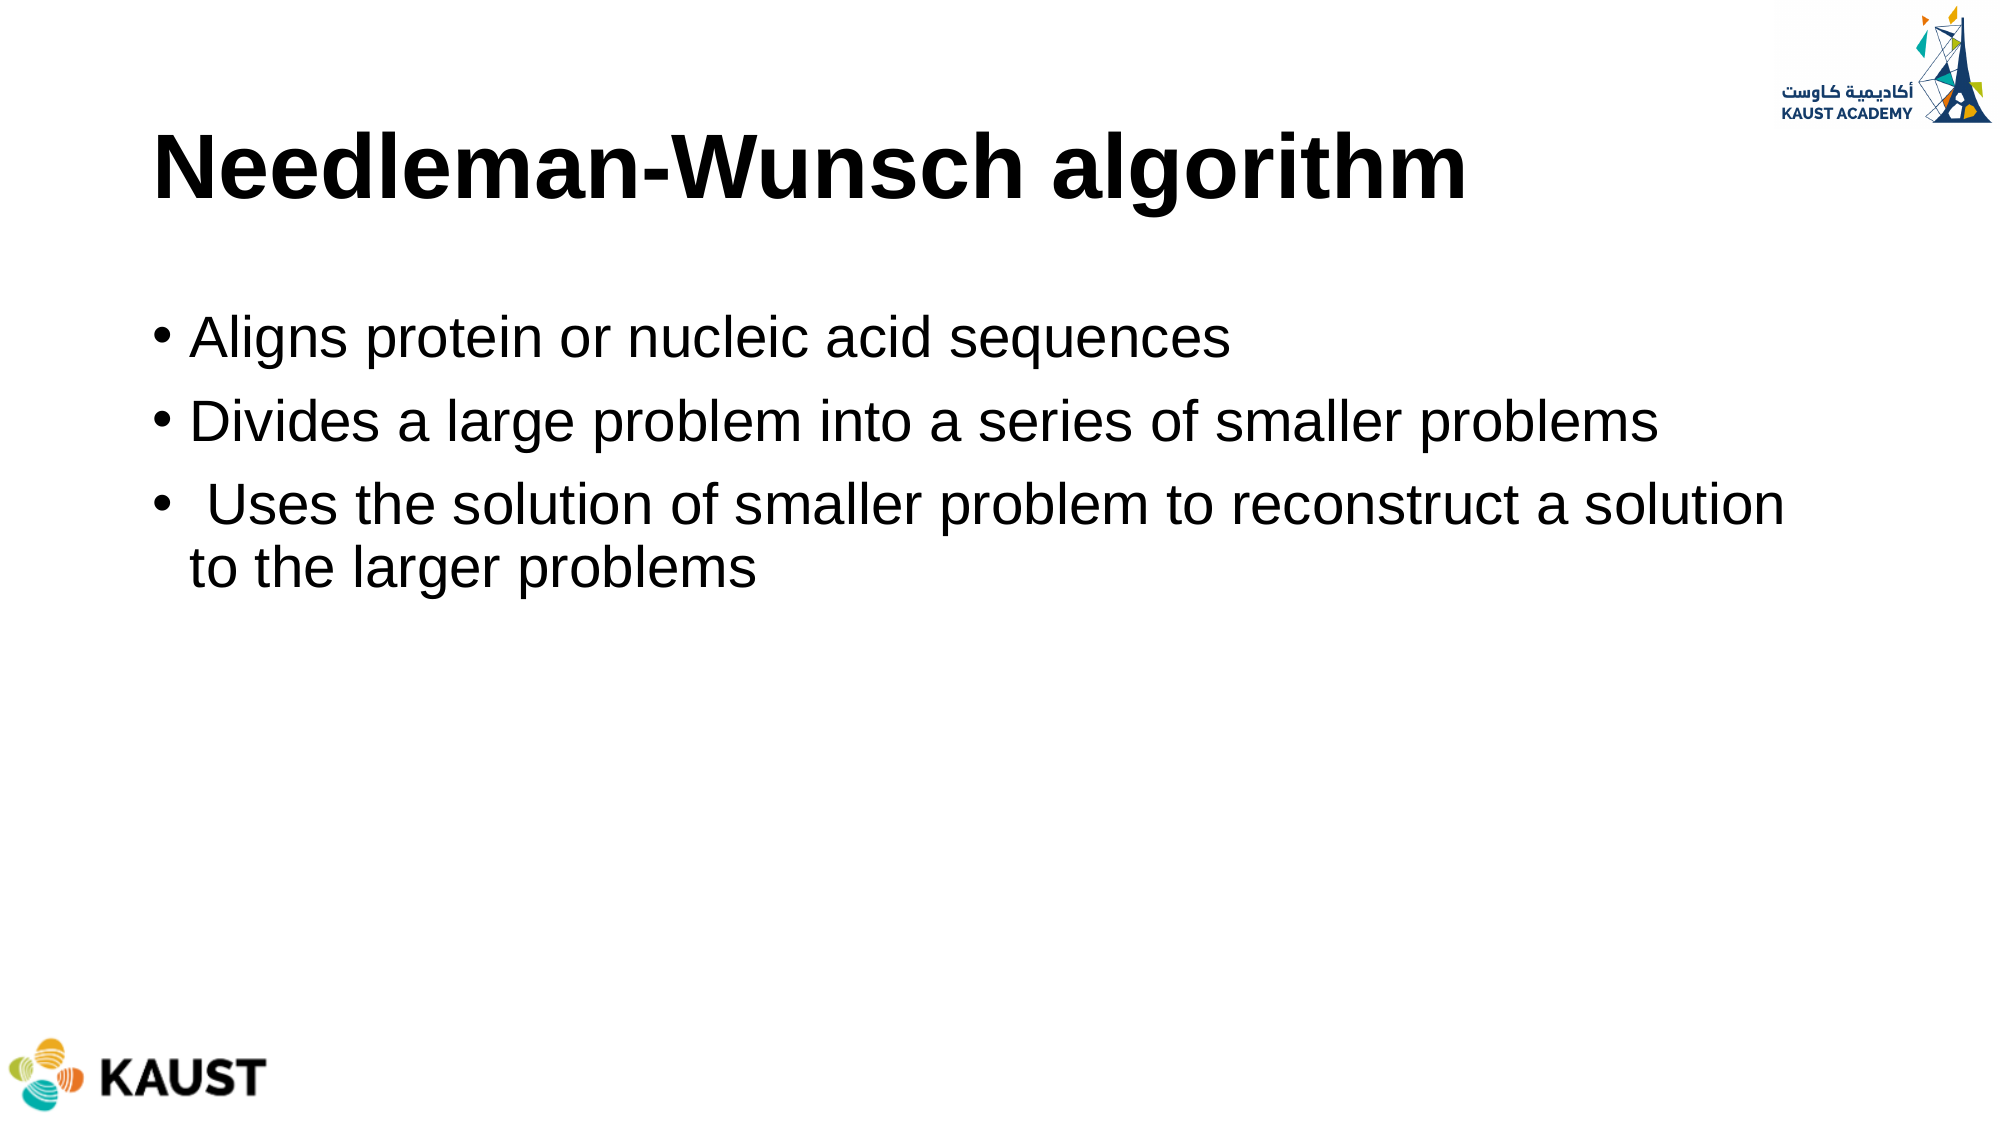

# Needleman-Wunsch algorithm
Aligns protein or nucleic acid sequences
Divides a large problem into a series of smaller problems
 Uses the solution of smaller problem to reconstruct a solution to the larger problems